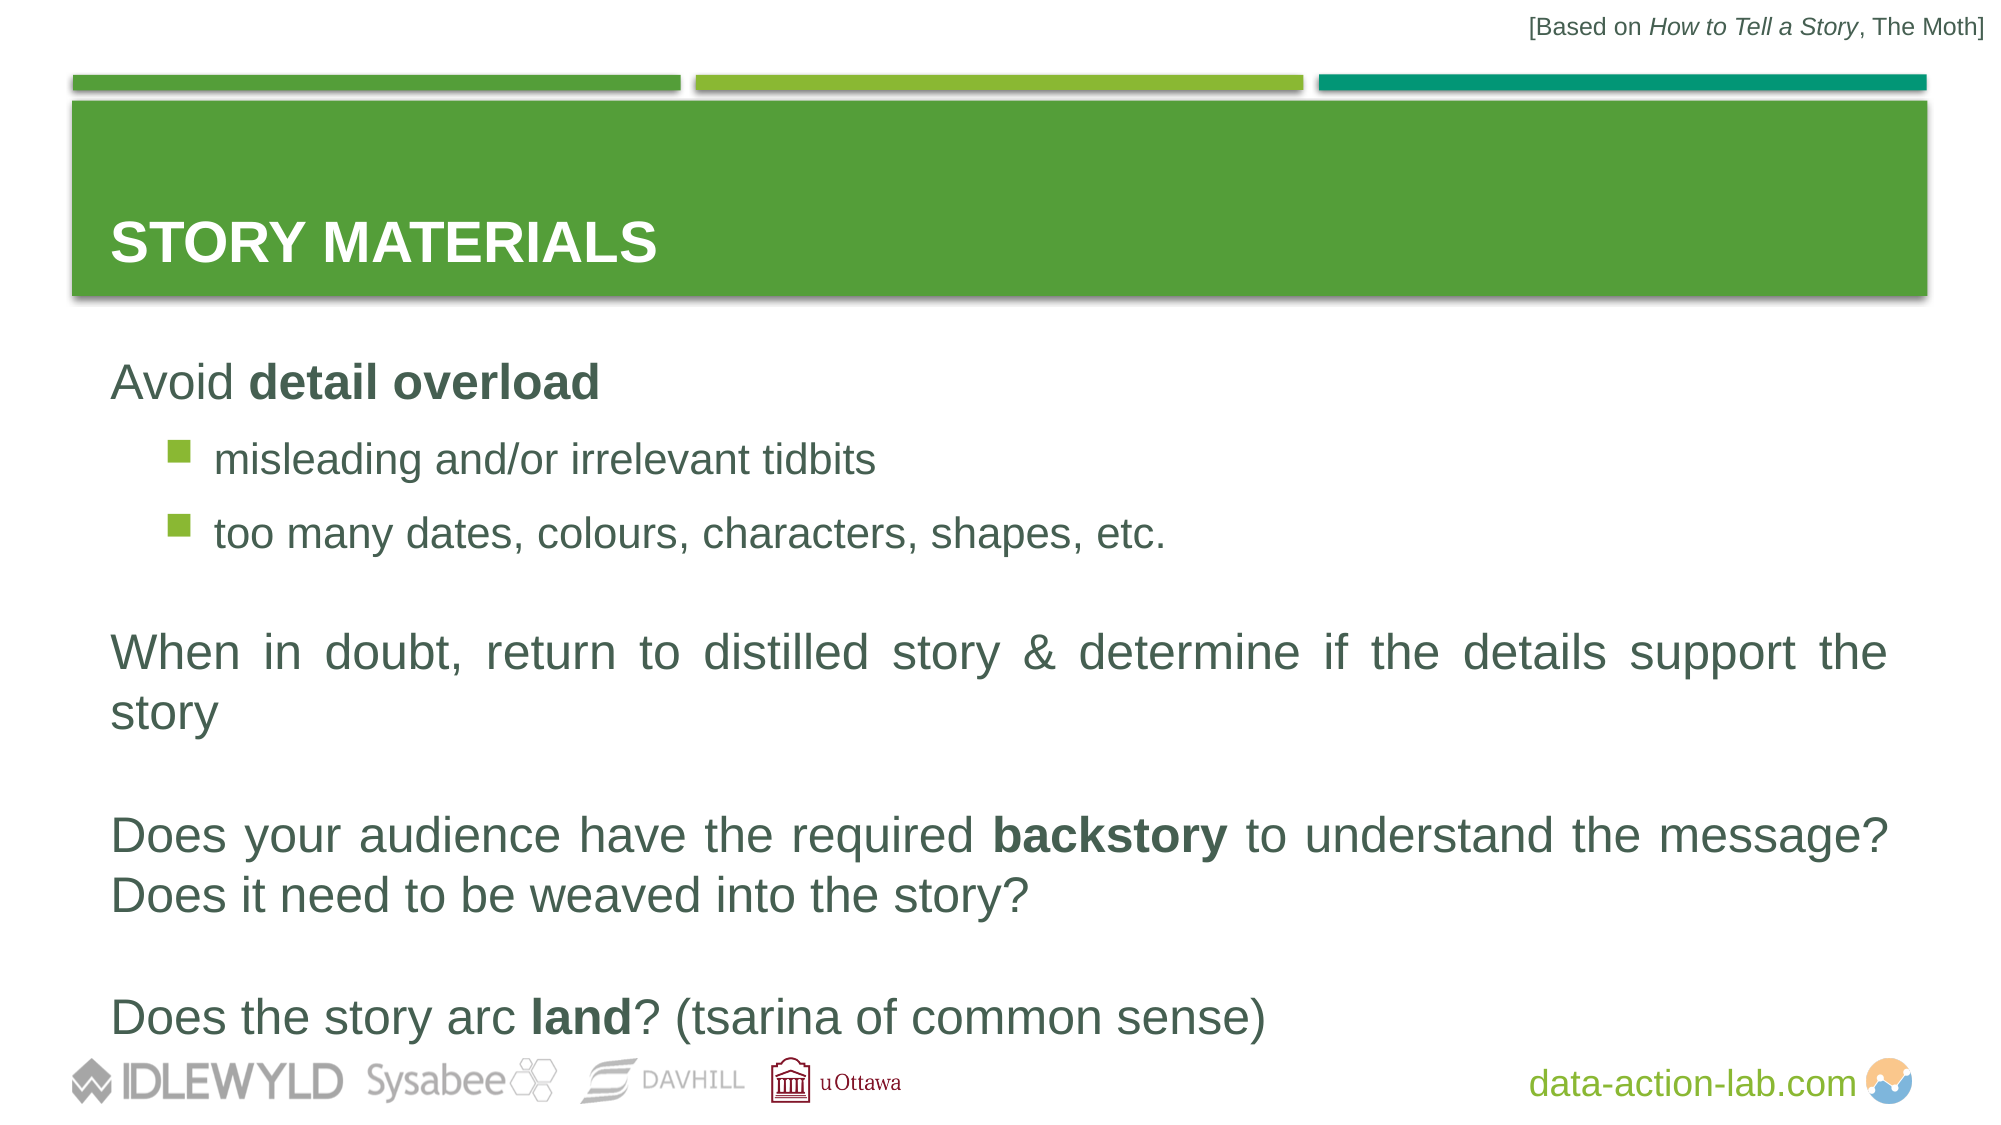

[Based on How to Tell a Story, The Moth]
# STORY MATERIALS
Avoid detail overload
misleading and/or irrelevant tidbits
too many dates, colours, characters, shapes, etc.
When in doubt, return to distilled story & determine if the details support the story
Does your audience have the required backstory to understand the message? Does it need to be weaved into the story?
Does the story arc land? (tsarina of common sense)